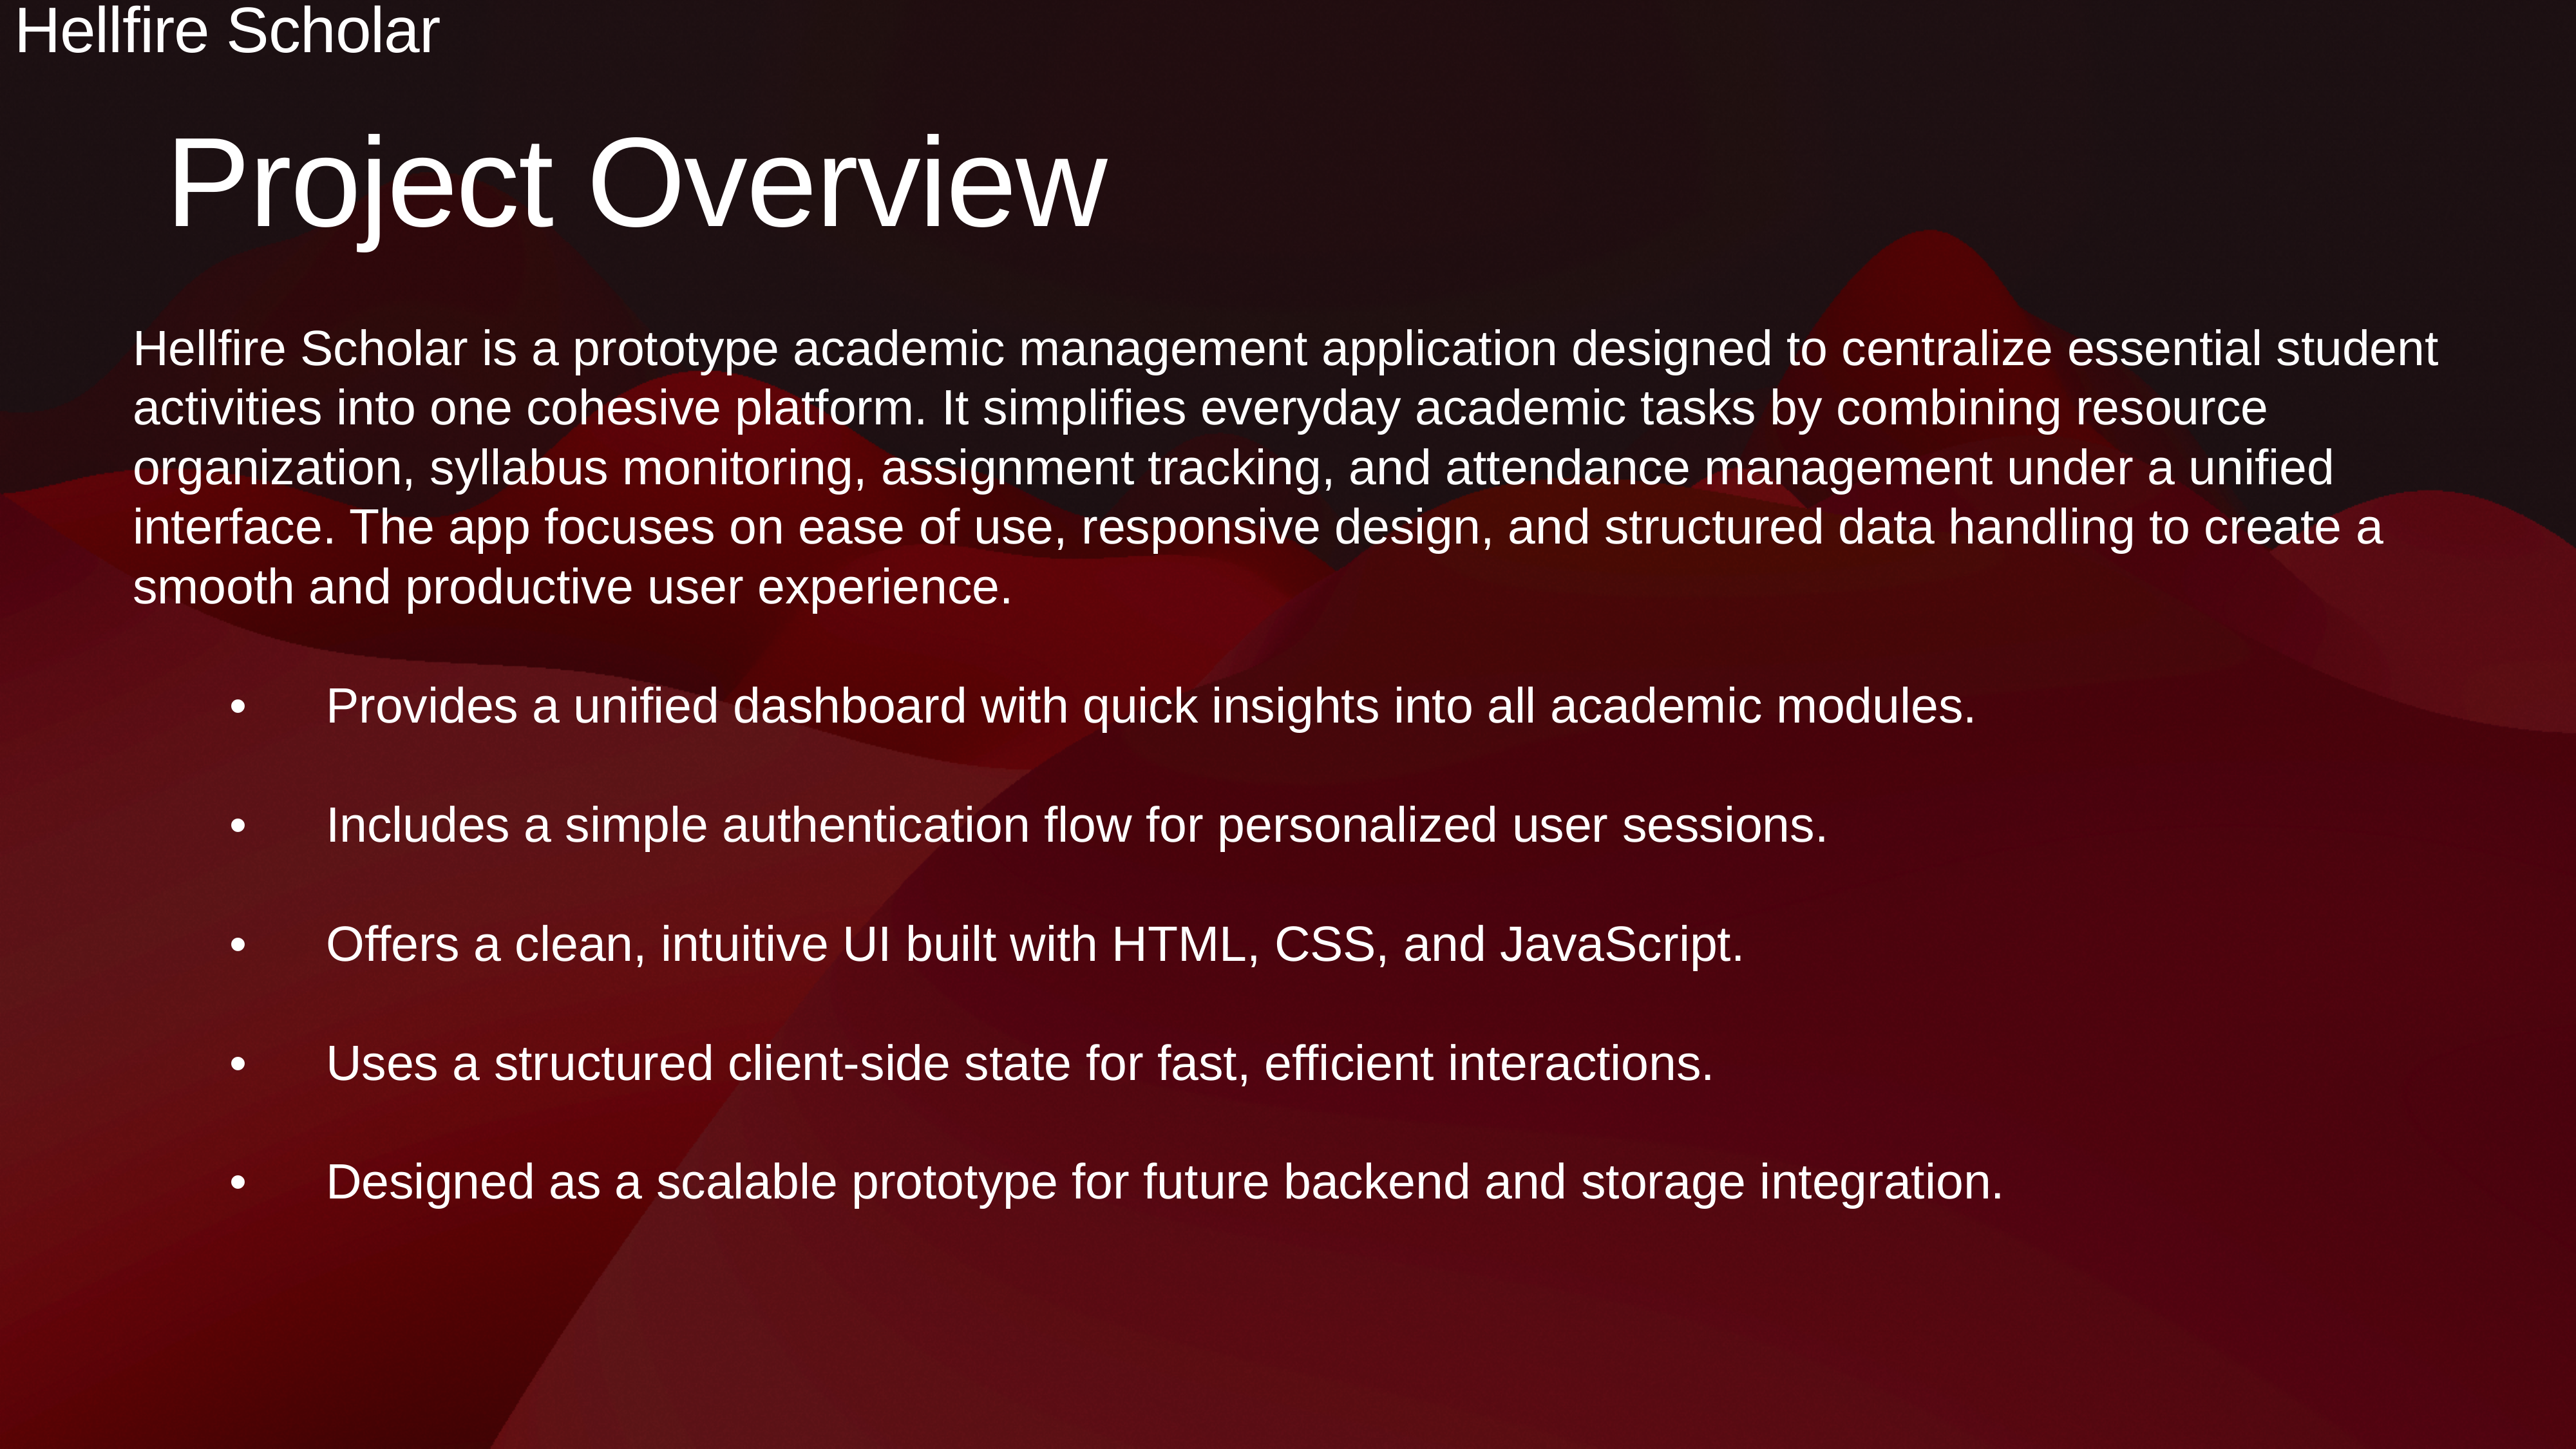

Hellfire Scholar
# Project Overview
Hellfire Scholar is a prototype academic management application designed to centralize essential student activities into one cohesive platform. It simplifies everyday academic tasks by combining resource organization, syllabus monitoring, assignment tracking, and attendance management under a unified interface. The app focuses on ease of use, responsive design, and structured data handling to create a smooth and productive user experience.

	•	Provides a unified dashboard with quick insights into all academic modules.

	•	Includes a simple authentication flow for personalized user sessions.

	•	Offers a clean, intuitive UI built with HTML, CSS, and JavaScript.

	•	Uses a structured client-side state for fast, efficient interactions.

	•	Designed as a scalable prototype for future backend and storage integration.